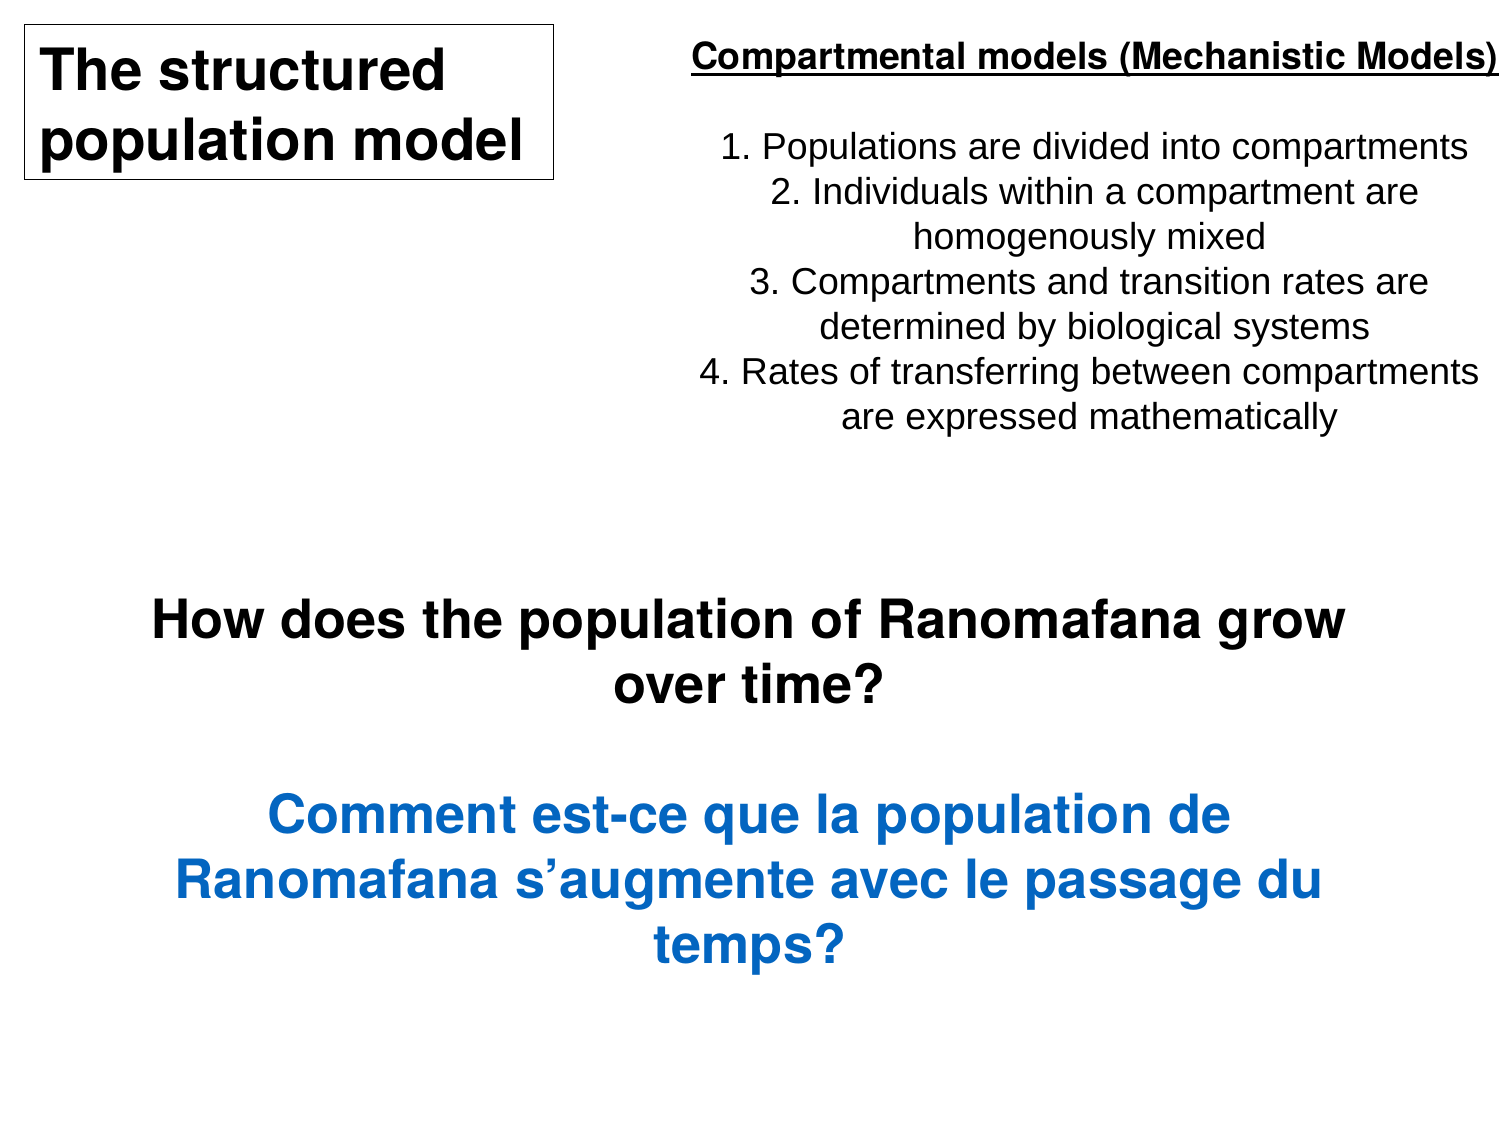

The structured
population model
Compartmental models (Mechanistic Models)

1. Populations are divided into compartments
2. Individuals within a compartment are homogenously mixed
3. Compartments and transition rates are
determined by biological systems
4. Rates of transferring between compartments
are expressed mathematically
How does the population of Ranomafana grow over time?
Comment est-ce que la population de Ranomafana s’augmente avec le passage du temps?